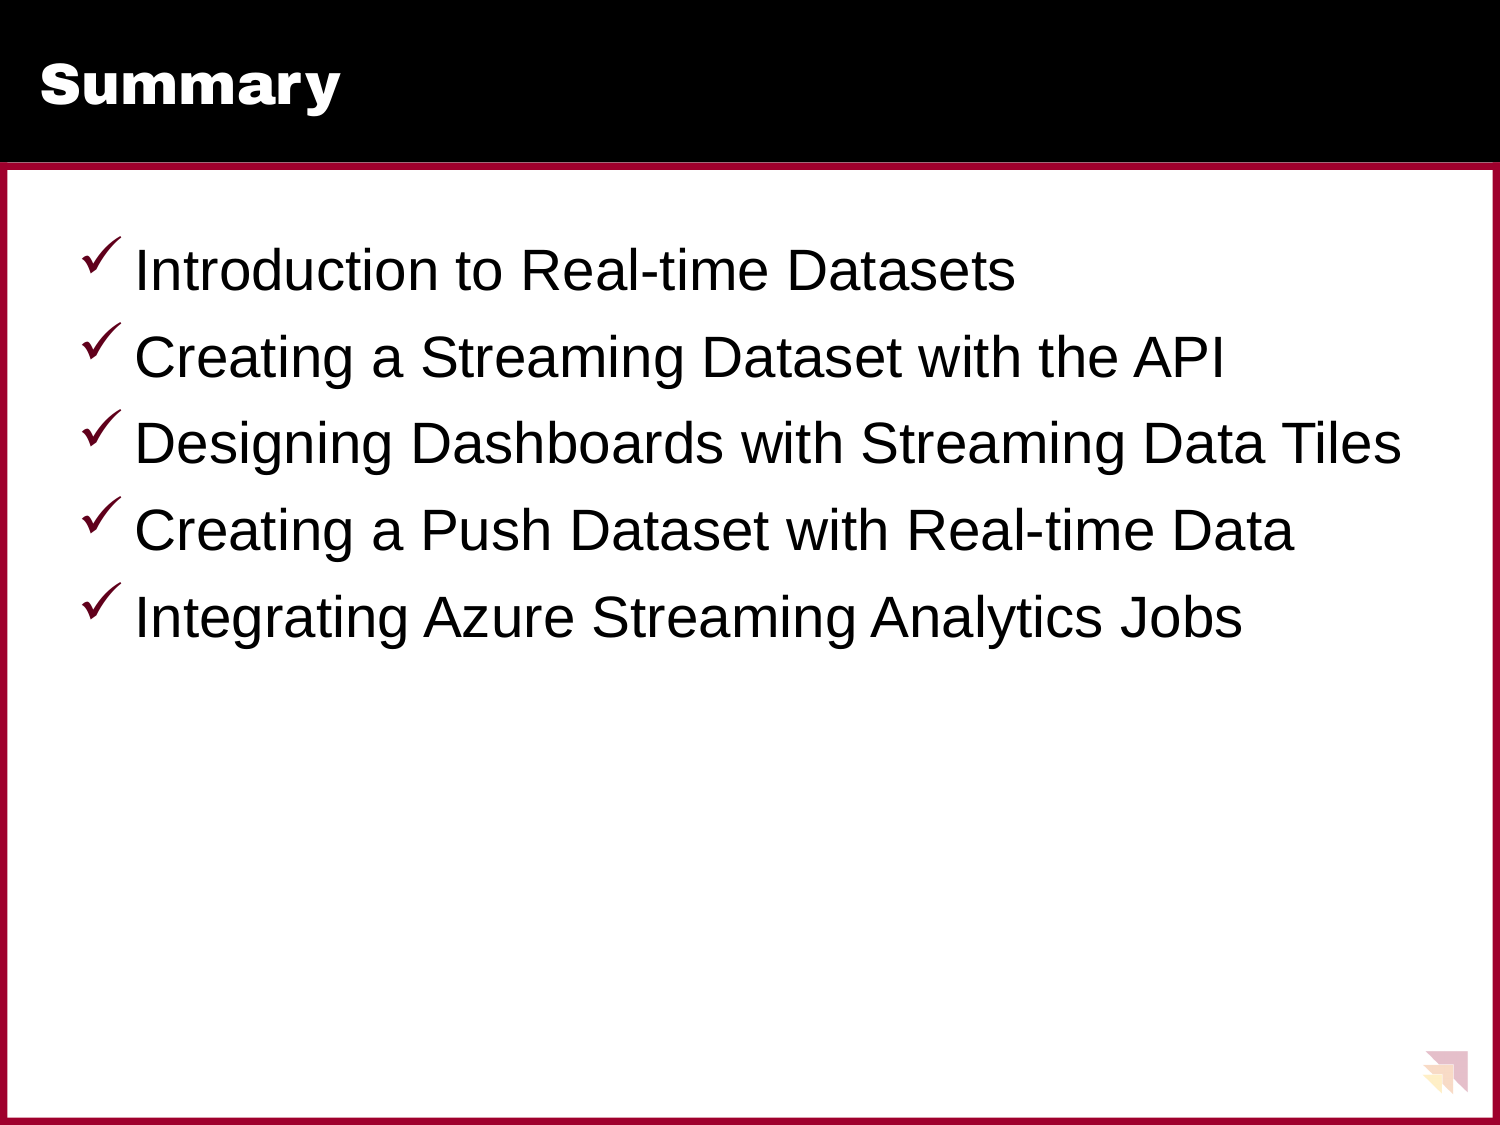

# Summary
Introduction to Real-time Datasets
Creating a Streaming Dataset with the API
Designing Dashboards with Streaming Data Tiles
Creating a Push Dataset with Real-time Data
Integrating Azure Streaming Analytics Jobs